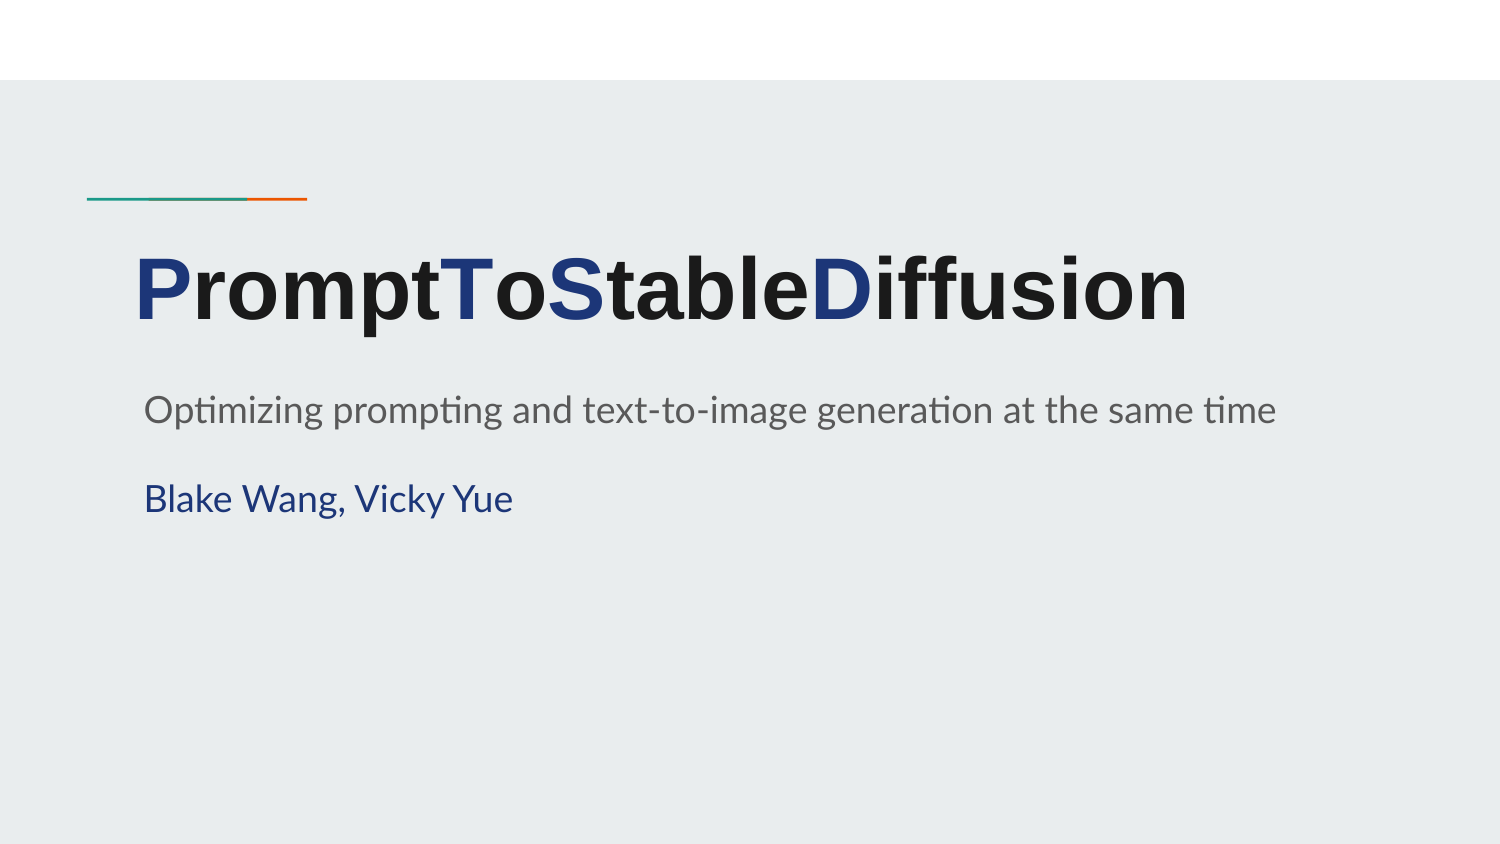

# PromptToStableDiffusion
Optimizing prompting and text-to-image generation at the same time
Blake Wang, Vicky Yue